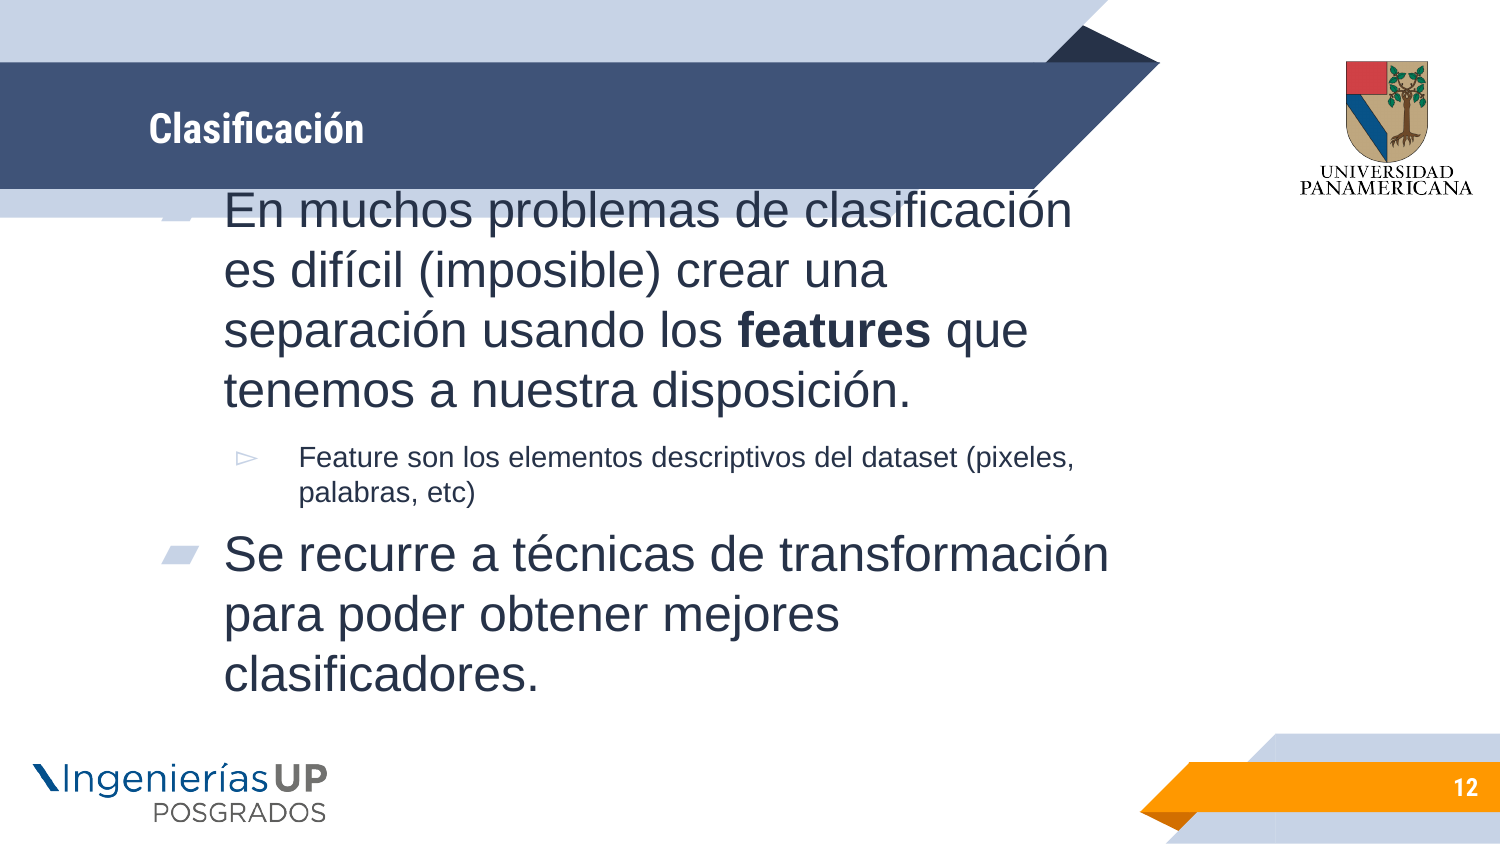

# Clasificación
En muchos problemas de clasificación es difícil (imposible) crear una separación usando los features que tenemos a nuestra disposición.
Feature son los elementos descriptivos del dataset (pixeles, palabras, etc)
Se recurre a técnicas de transformación para poder obtener mejores clasificadores.

12